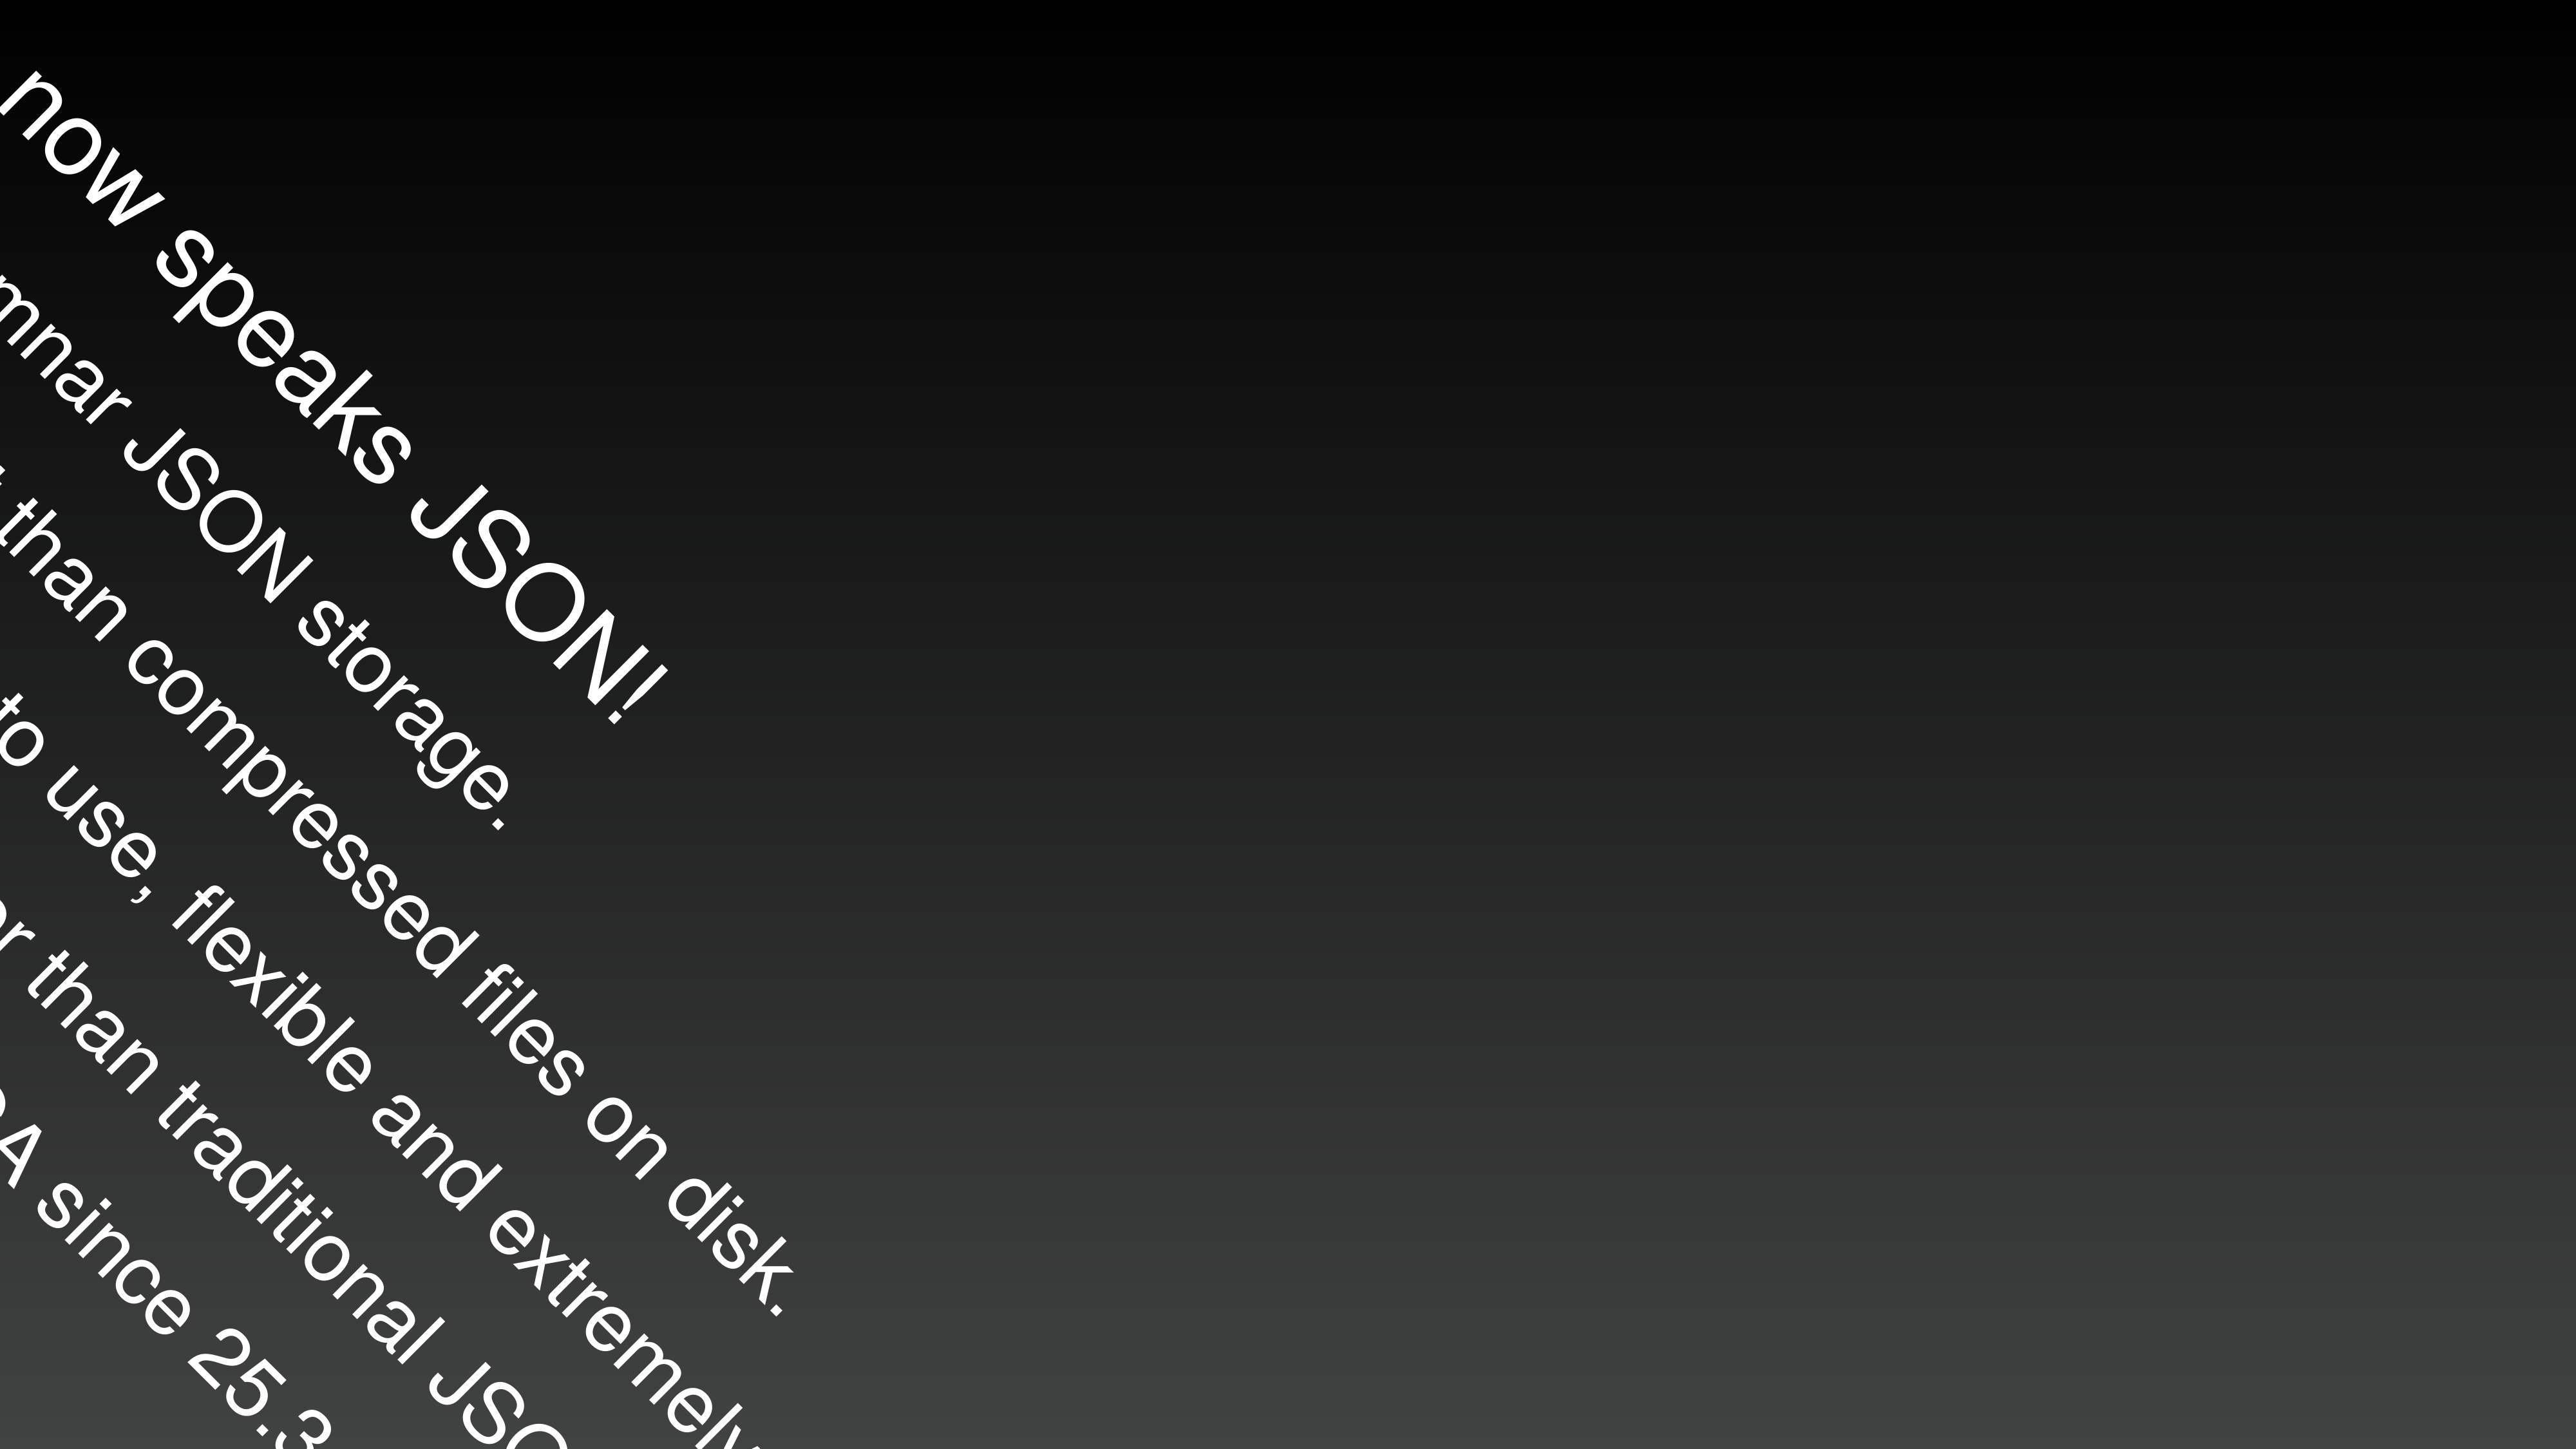

JSONBench query ① (count aggregation on full data set) with 1 billion JSON documents

1.04 h
1.04 h
1.09 h
1.08 h

### Chart

| Category | ClickHouse - cold | Clickhouse - hot | MongoDB - cold | MongoDB - hot | Elasticsearch - cold | Elasticsearch - hot | DuckDB - cold | DuckDB - hot | PostgreSQL - cold | PostgreSQL - hot |
|---|---|---|---|---|---|---|---|---|---|---|
| 1 billion | 394.0 | 383.0 | 25000.0 | 25000.0 | 5000.0 | 5000.0 | 50000.0 | 50000.0 | 50000.0 | 50000.0 |

Data
throughput:
Data
throughput:
16.54 m
16.30 m

2.47 billion
JSON docs
per second
2.54 billion
JSON docs
per second

Peak memory
usage:
Peak memory
usage:

2.78 MB
783.68 KB
5.02 s
5.02 s
405 ms
394 ms
Cold
Hot
Cold
Hot
Cold
Hot
Cold
Hot
Cold
Hot

ClickHouse
MongoDB
Elasticsearch
DuckDB
PostgreSQL
ClickHouse now speaks JSON!
True columnar JSON storage.
Even more compact than compressed files on disk.
Implementation is easy to use, flexible and extremely fast.
Thousands of times faster than traditional JSON data stores.
GA since 25.3